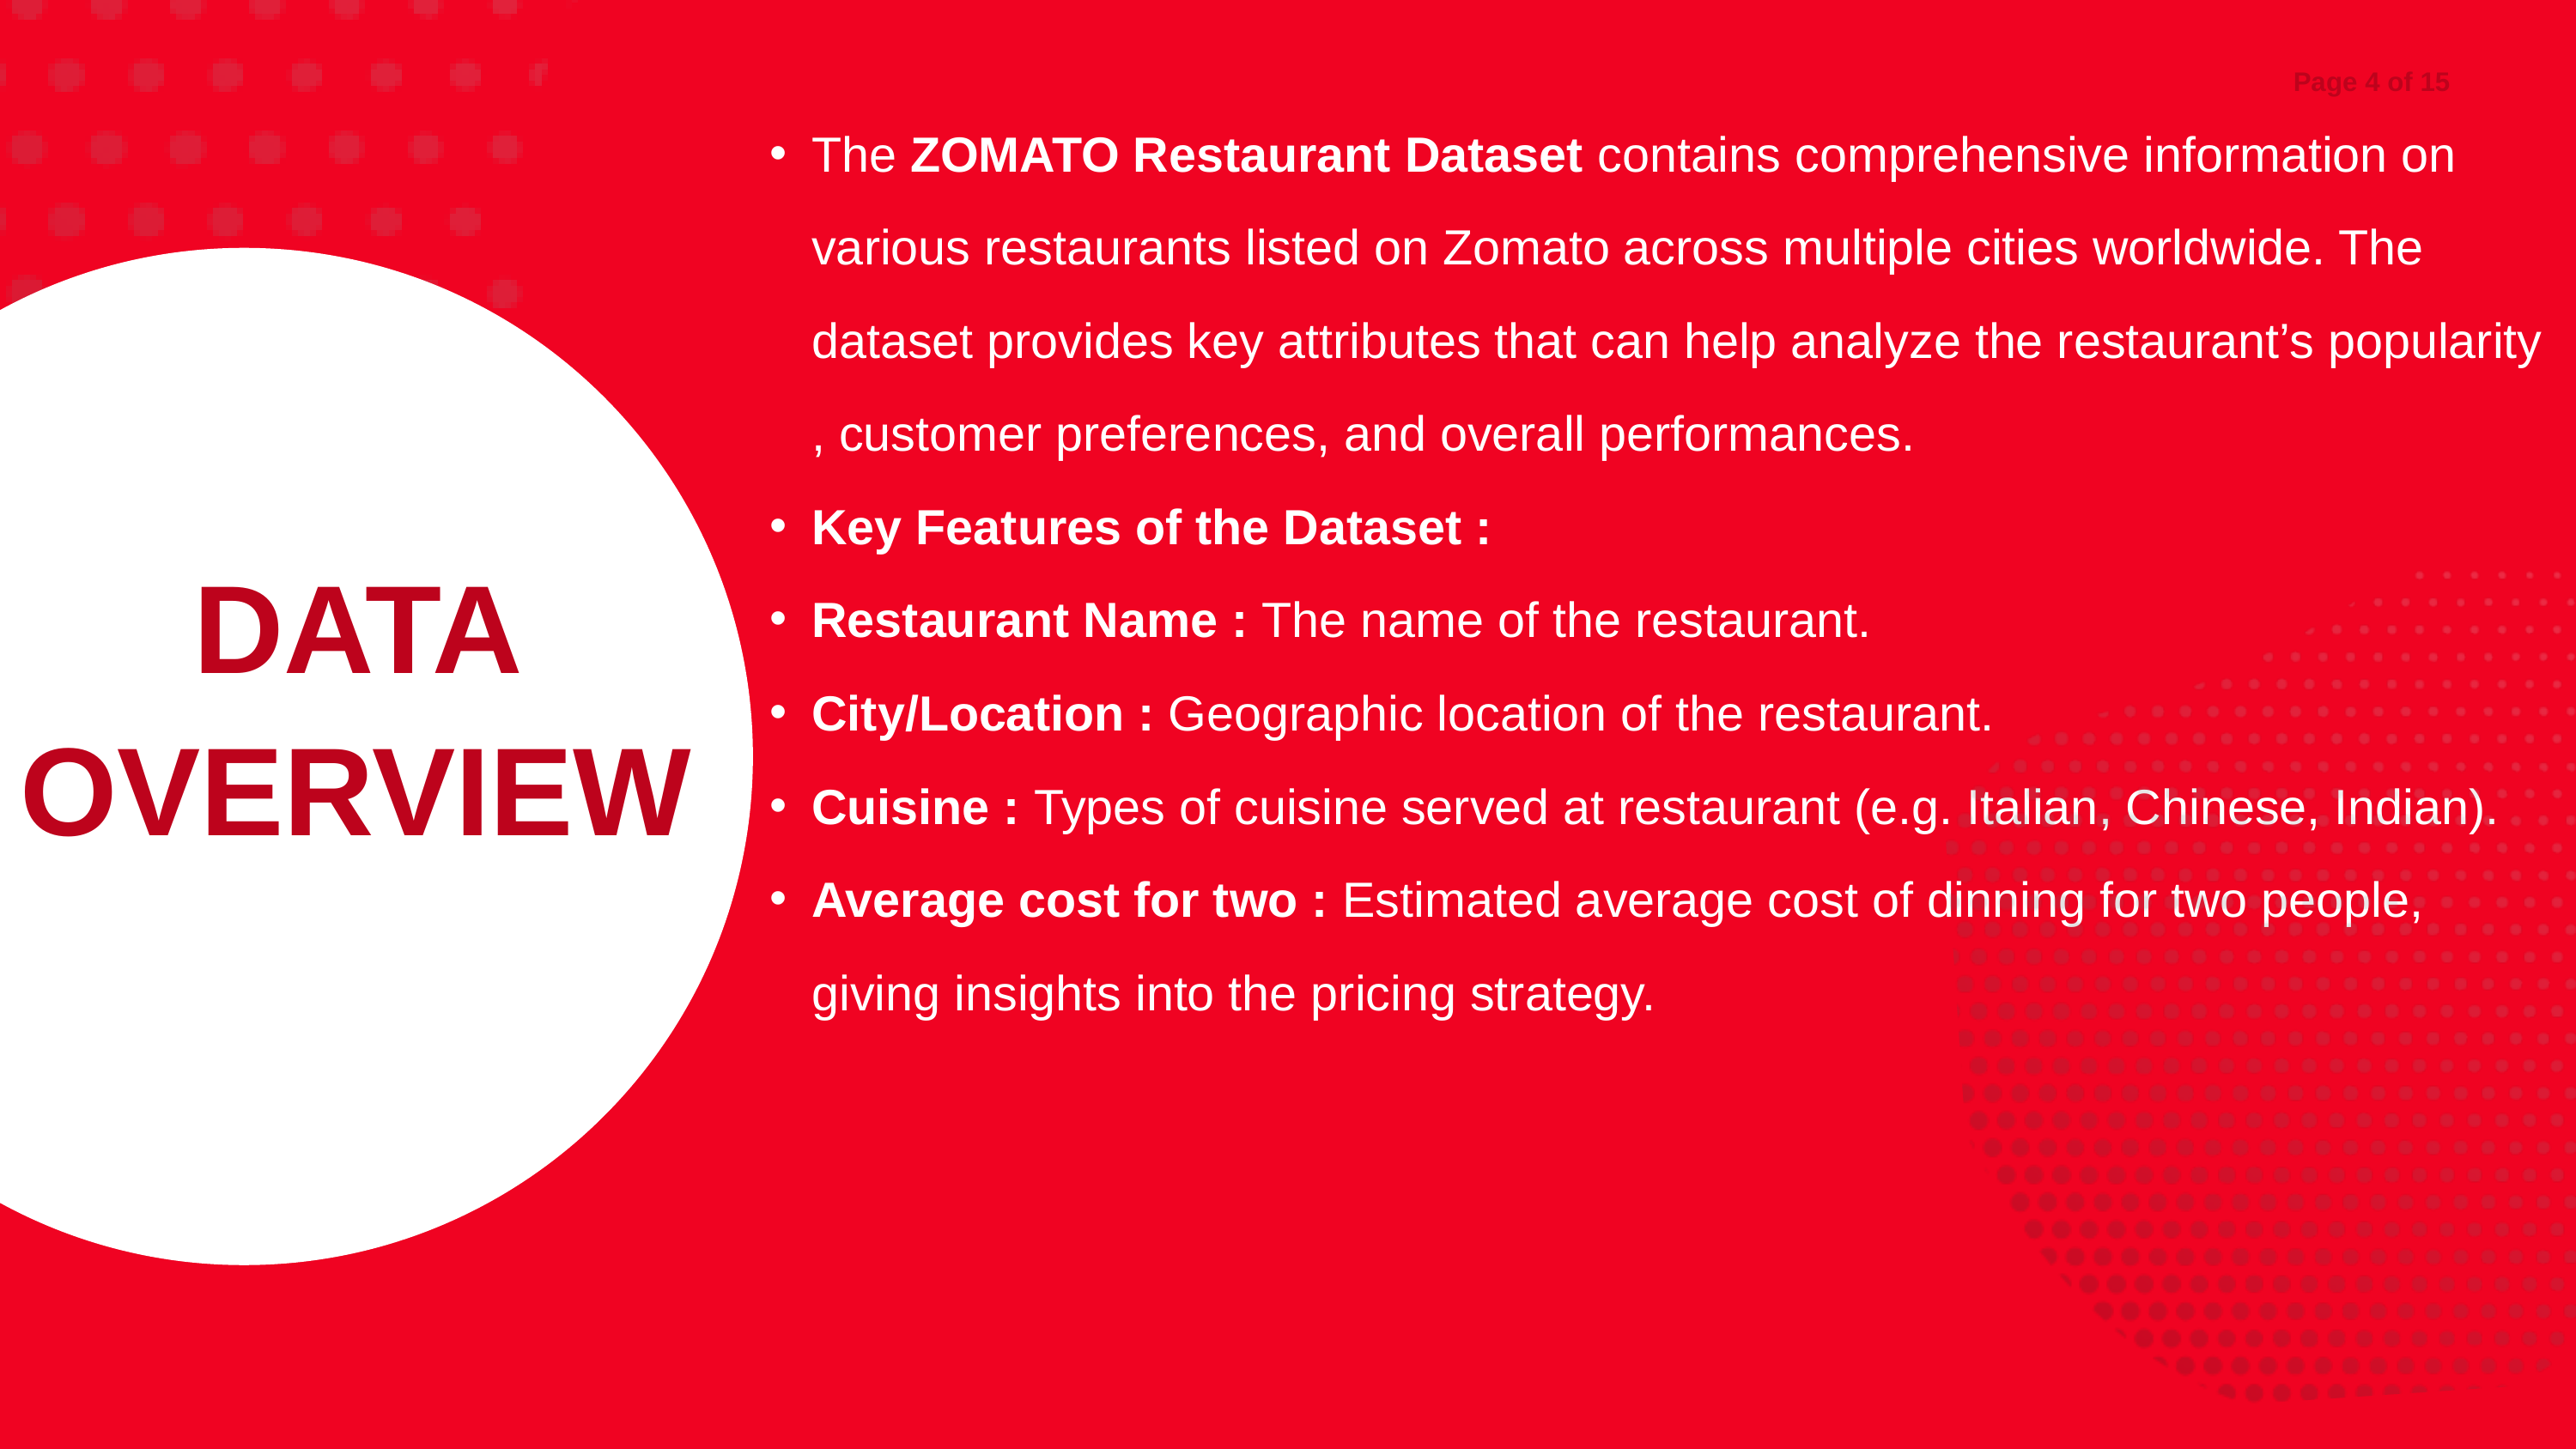

Page 4 of 15
The ZOMATO Restaurant Dataset contains comprehensive information on various restaurants listed on Zomato across multiple cities worldwide. The dataset provides key attributes that can help analyze the restaurant’s popularity , customer preferences, and overall performances.
Key Features of the Dataset :
Restaurant Name : The name of the restaurant.
City/Location : Geographic location of the restaurant.
Cuisine : Types of cuisine served at restaurant (e.g. Italian, Chinese, Indian).
Average cost for two : Estimated average cost of dinning for two people, giving insights into the pricing strategy.

DATA OVERVIEW